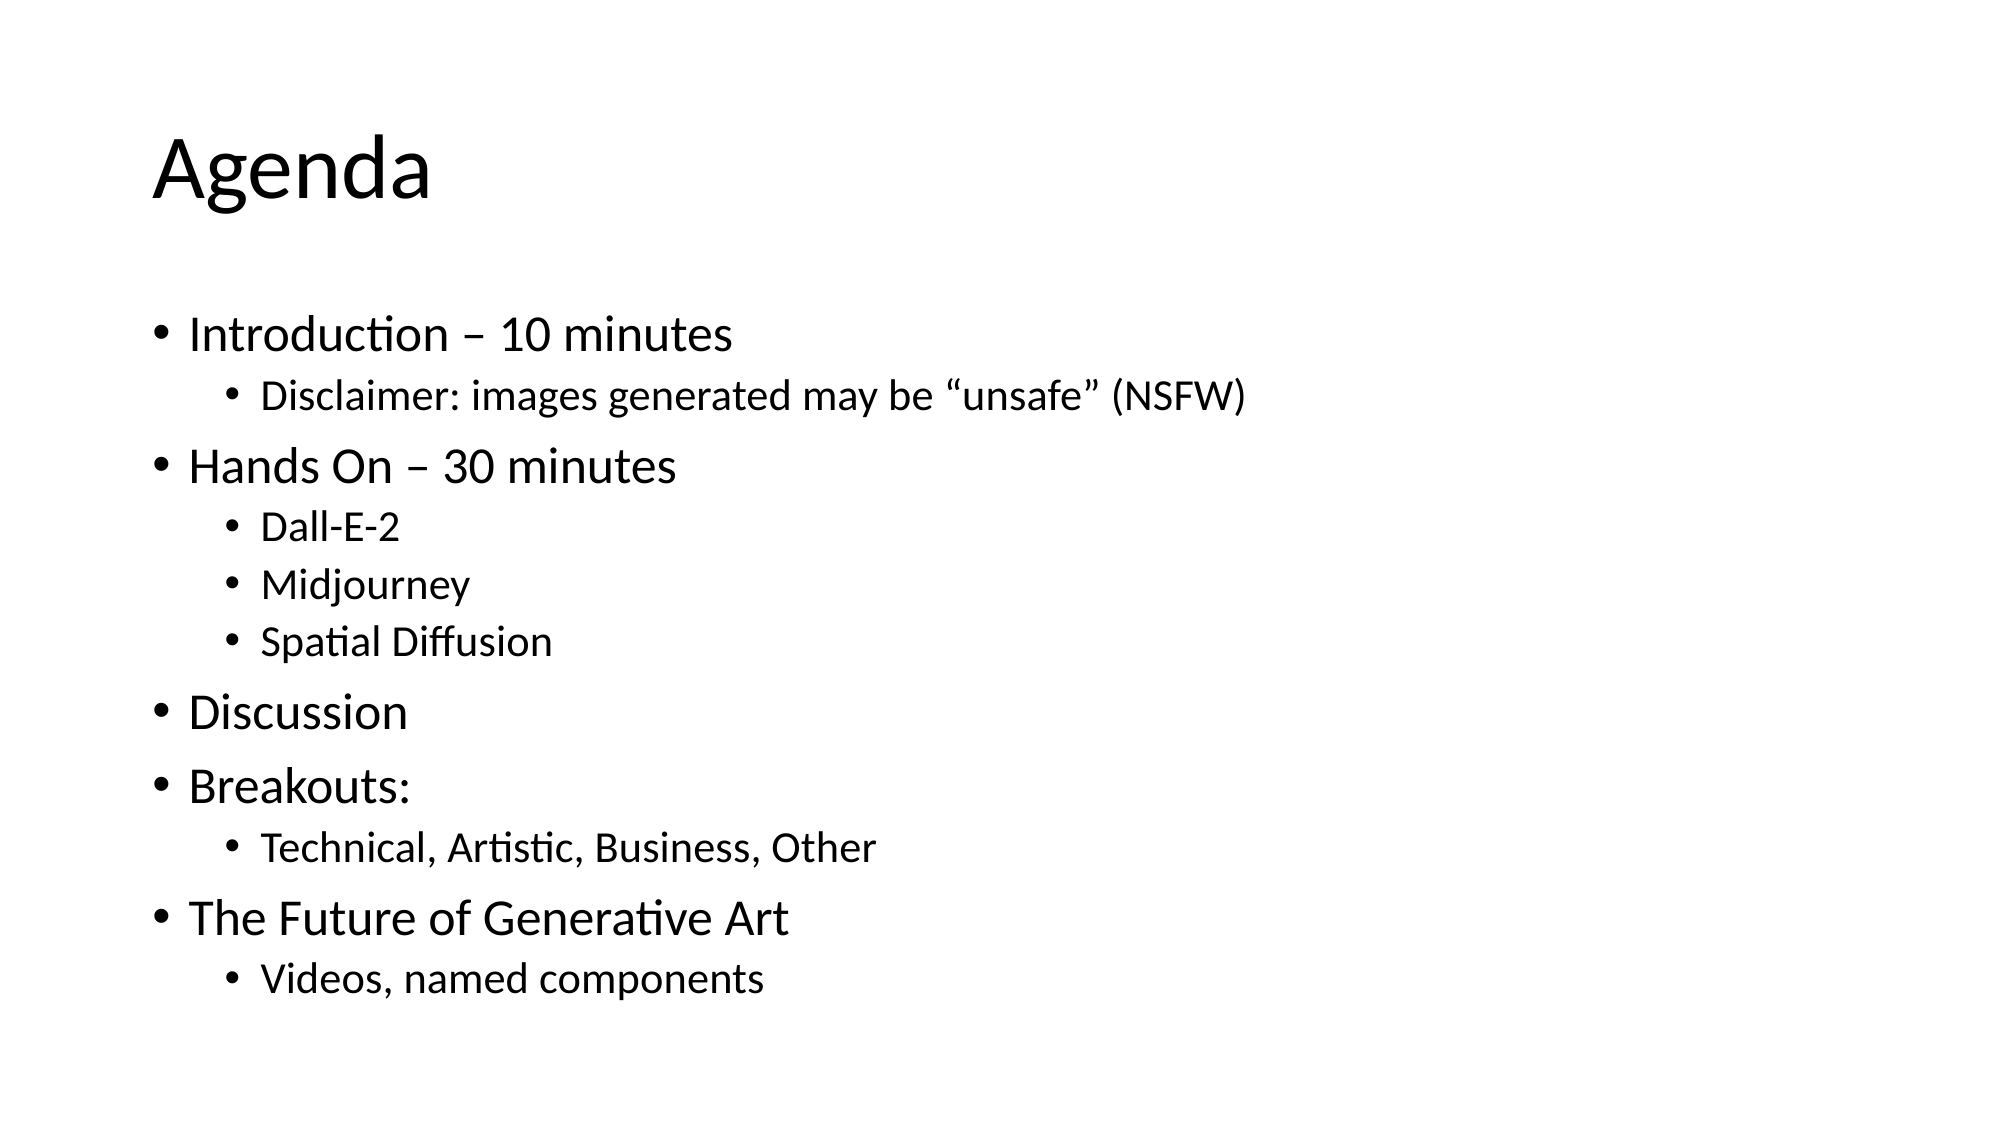

# Agenda
Introduction – 10 minutes
Disclaimer: images generated may be “unsafe” (NSFW)
Hands On – 30 minutes
Dall-E-2
Midjourney
Spatial Diffusion
Discussion
Breakouts:
Technical, Artistic, Business, Other
The Future of Generative Art
Videos, named components